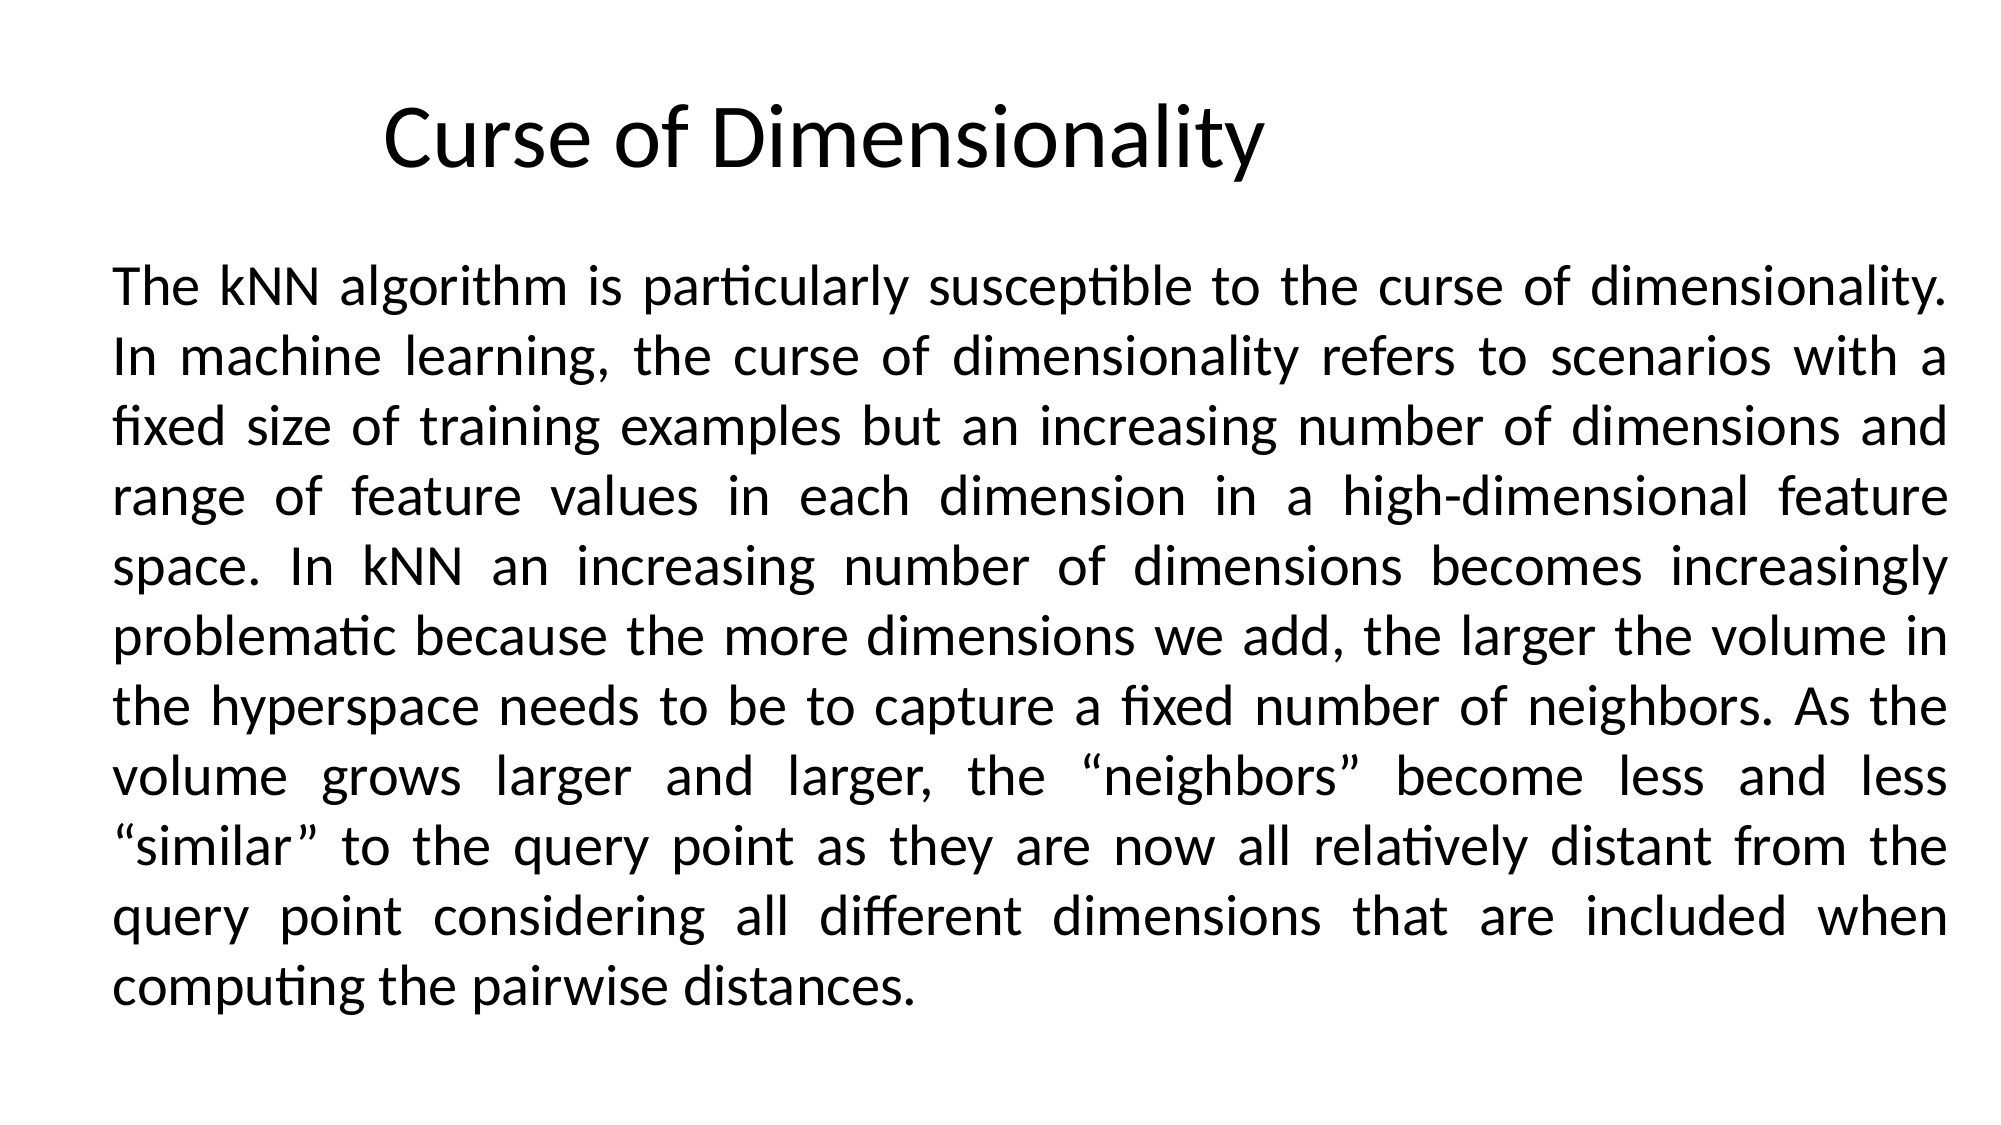

# Curse of Dimensionality
The kNN algorithm is particularly susceptible to the curse of dimensionality. In machine learning, the curse of dimensionality refers to scenarios with a fixed size of training examples but an increasing number of dimensions and range of feature values in each dimension in a high-dimensional feature space. In kNN an increasing number of dimensions becomes increasingly problematic because the more dimensions we add, the larger the volume in the hyperspace needs to be to capture a fixed number of neighbors. As the volume grows larger and larger, the “neighbors” become less and less “similar” to the query point as they are now all relatively distant from the query point considering all different dimensions that are included when computing the pairwise distances.